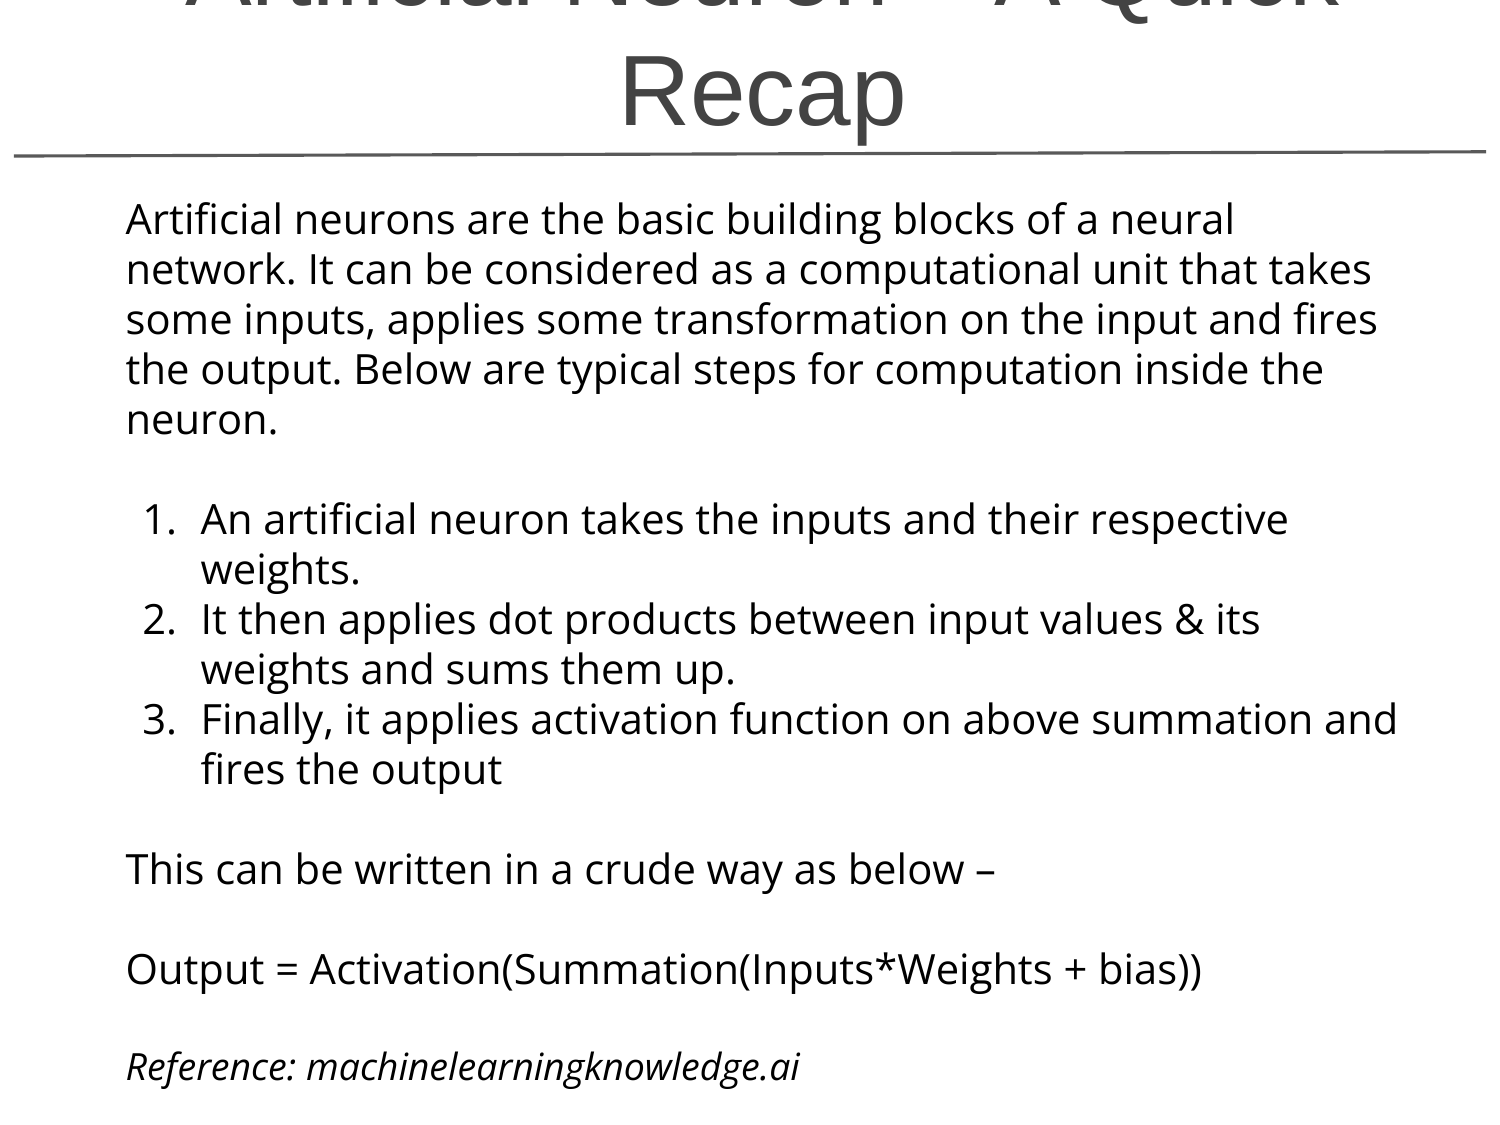

Artificial Neuron – A Quick Recap
Artificial neurons are the basic building blocks of a neural network. It can be considered as a computational unit that takes some inputs, applies some transformation on the input and fires the output. Below are typical steps for computation inside the neuron.

An artificial neuron takes the inputs and their respective weights.
It then applies dot products between input values & its weights and sums them up.
Finally, it applies activation function on above summation and fires the output
This can be written in a crude way as below –

Output = Activation(Summation(Inputs*Weights + bias))

Reference: machinelearningknowledge.ai